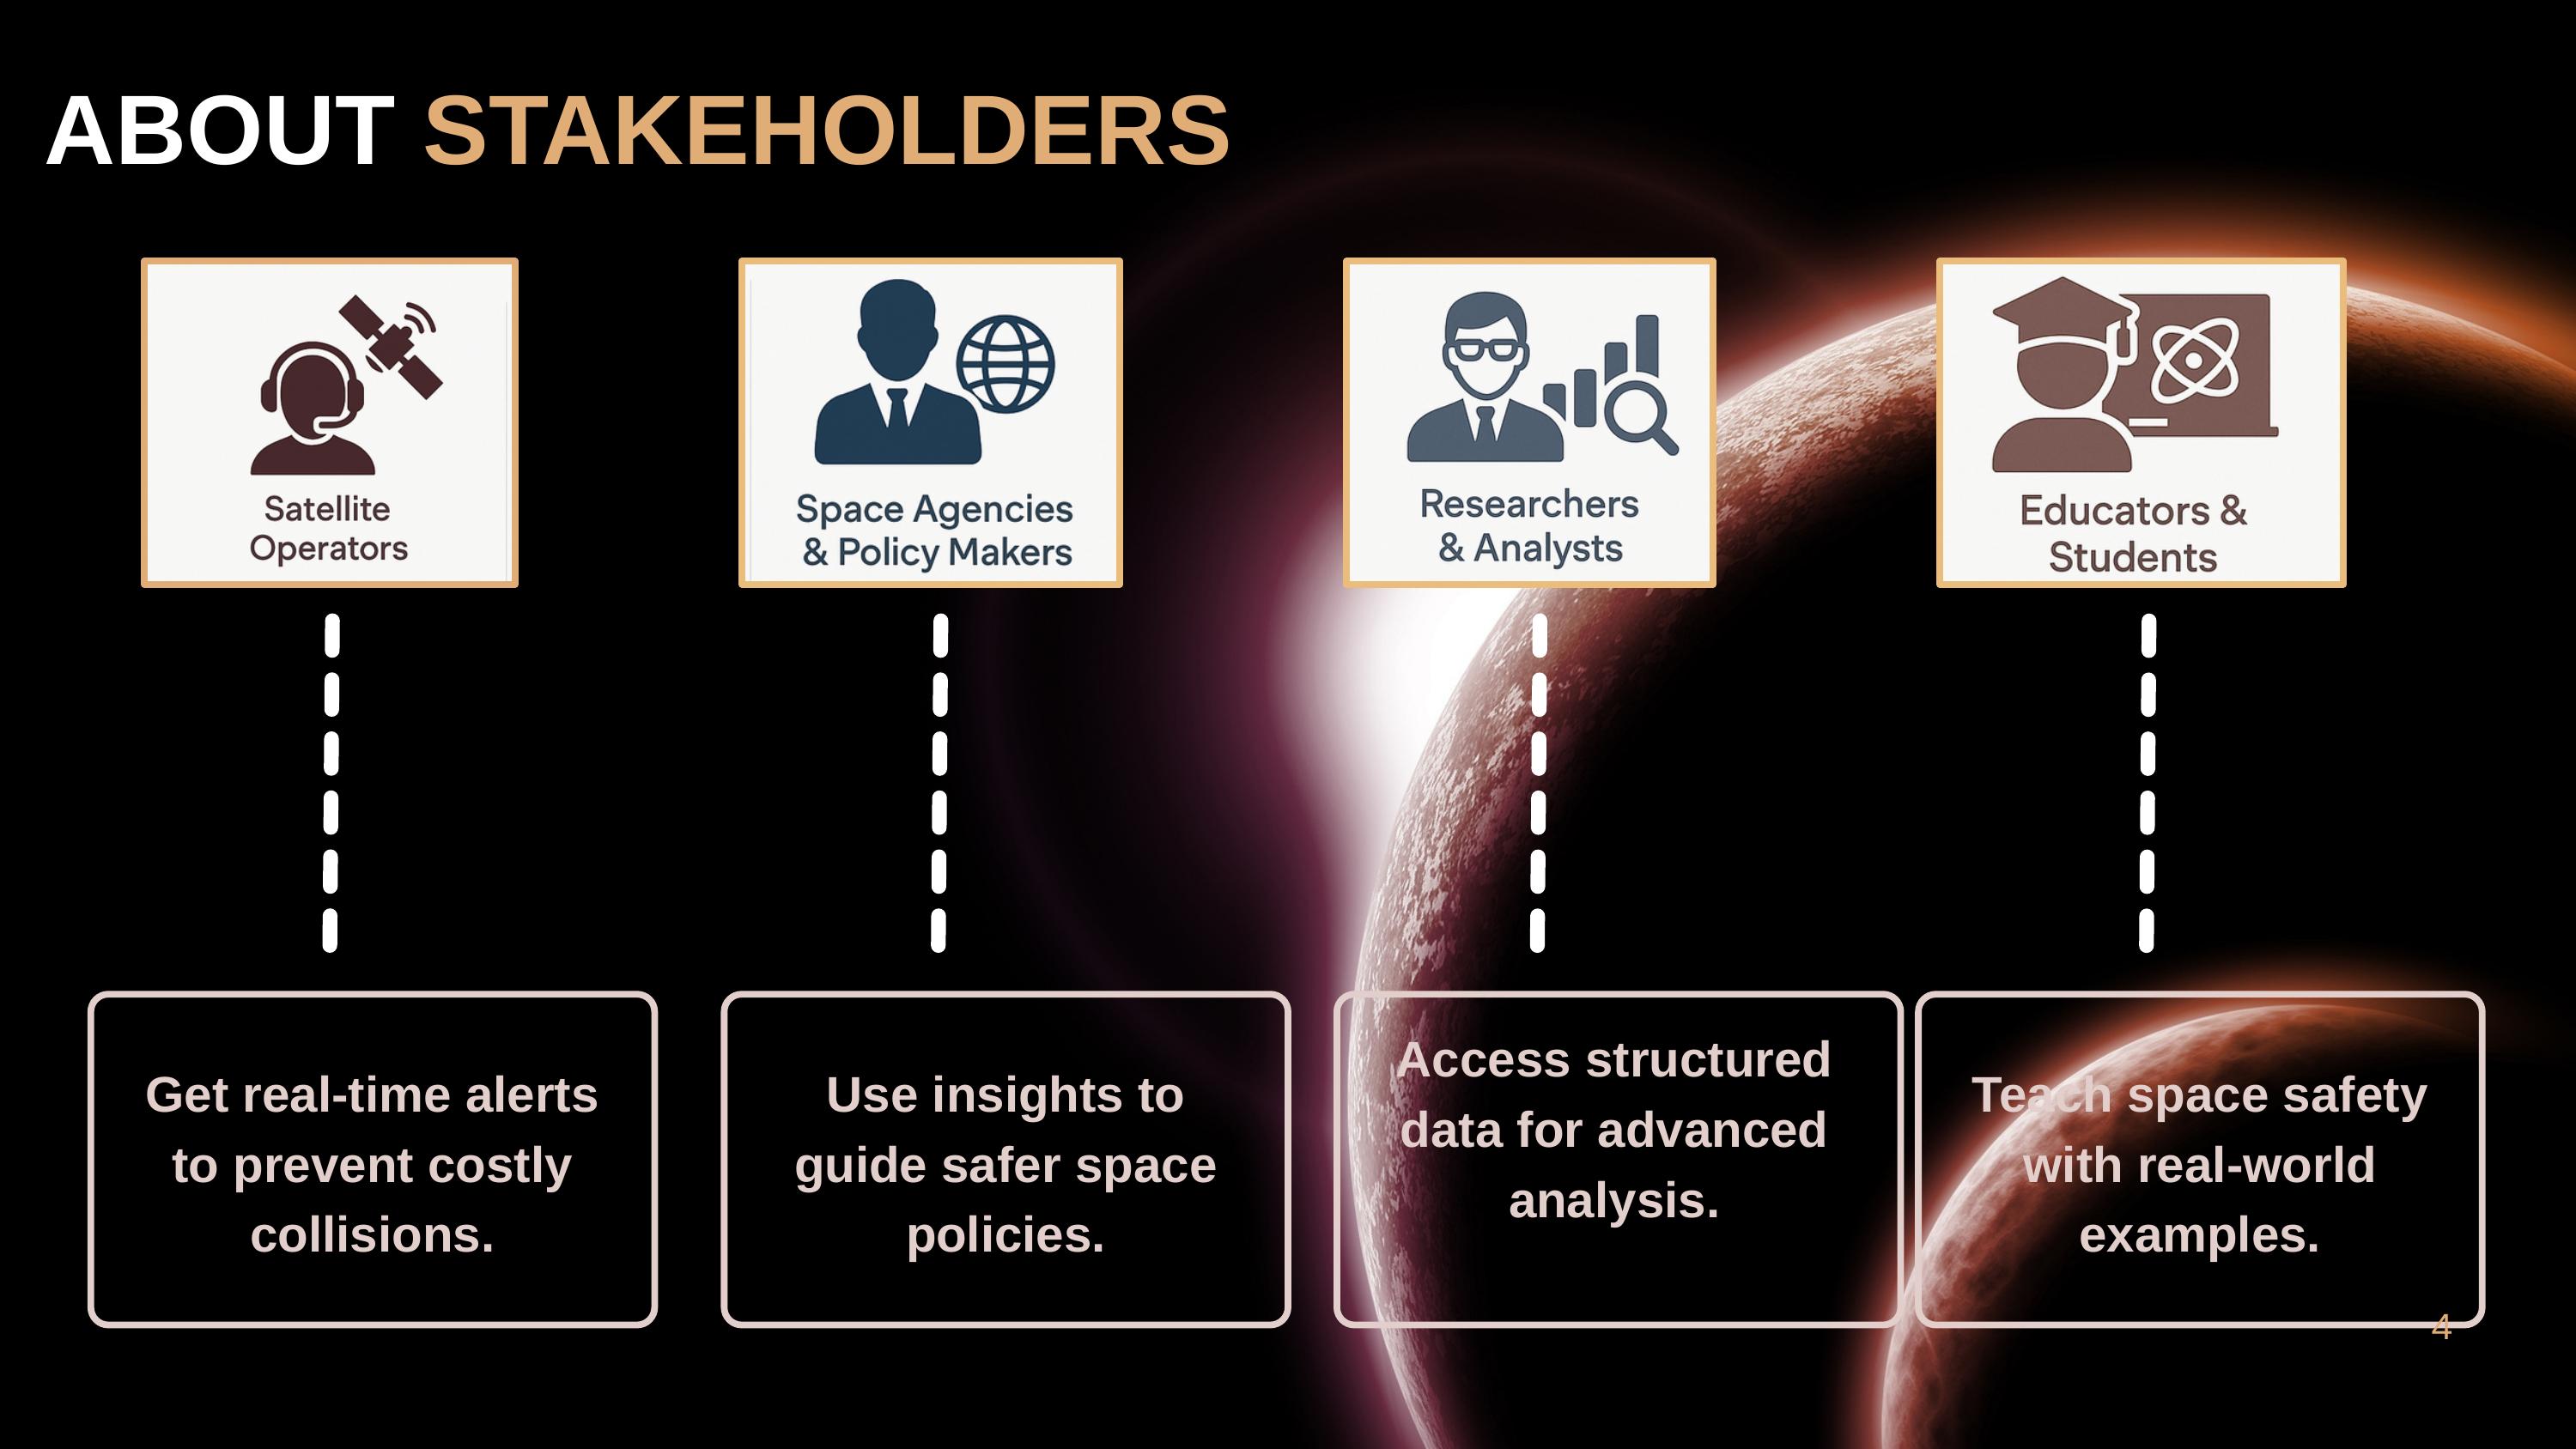

ABOUT STAKEHOLDERS

Access structured data for advanced analysis.
Get real-time alerts to prevent costly collisions.
Use insights to guide safer space policies.
Teach space safety with real-world examples.
4